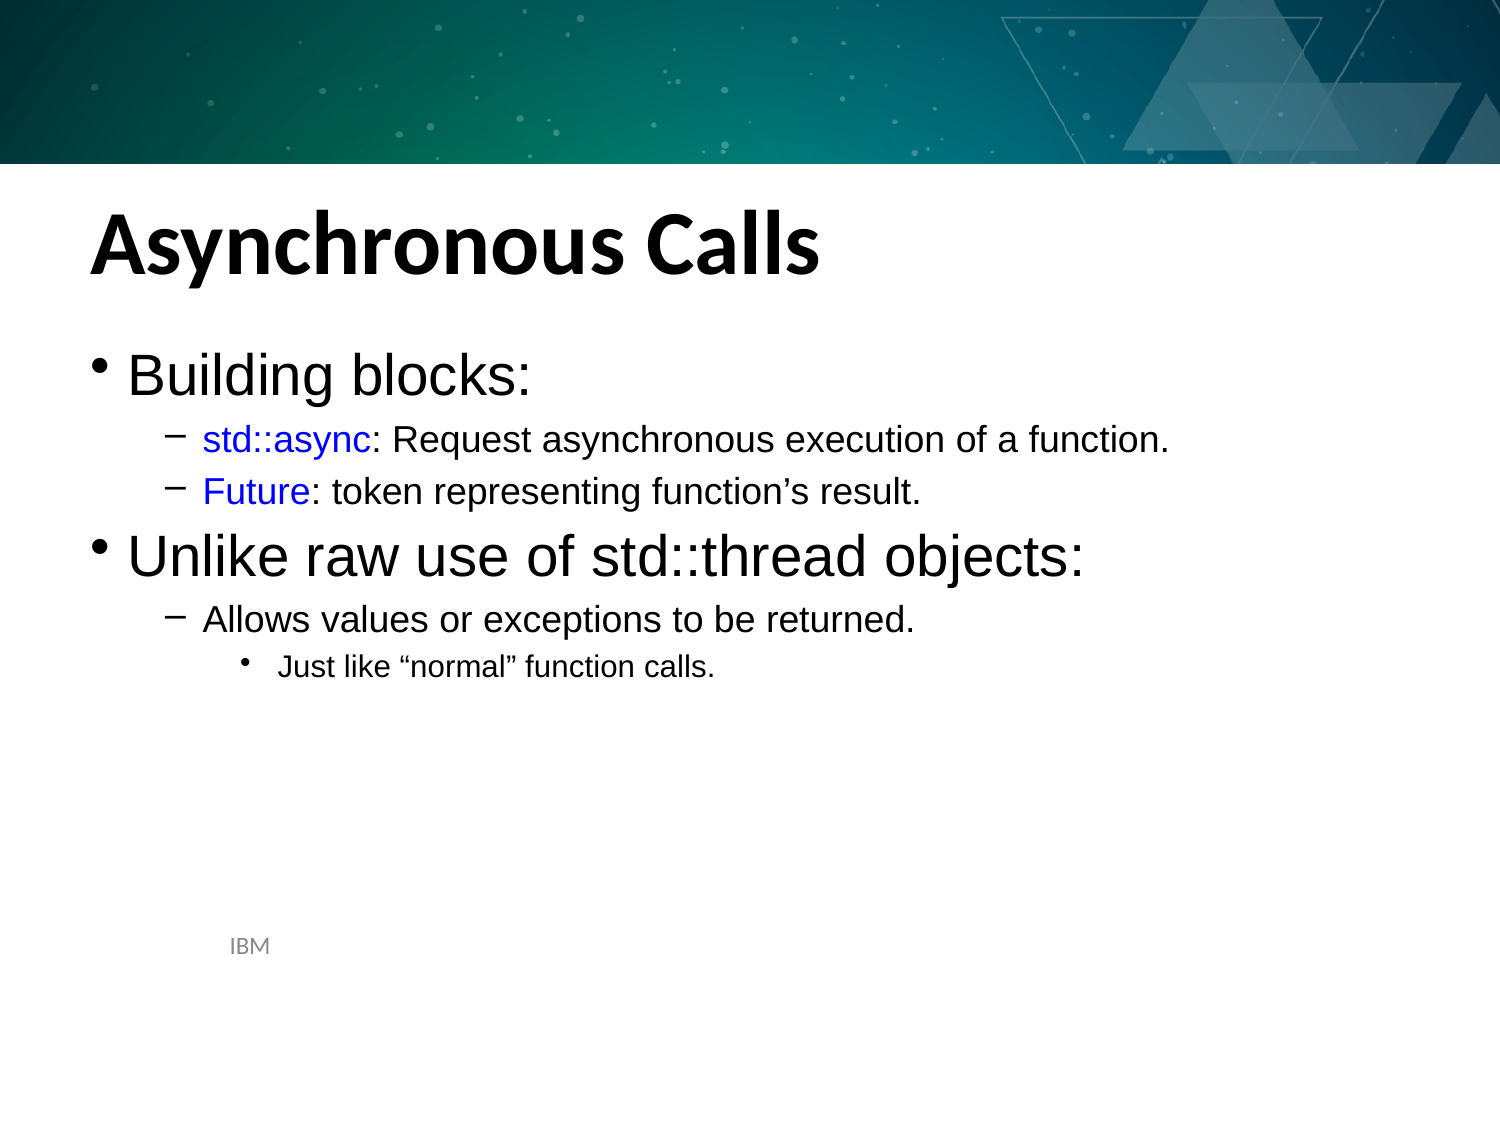

# Asynchronous Calls
Building blocks:
std::async: Request asynchronous execution of a function.
Future: token representing function’s result.
Unlike raw use of std::thread objects:
Allows values or exceptions to be returned.
Just like “normal” function calls.
IBM
37